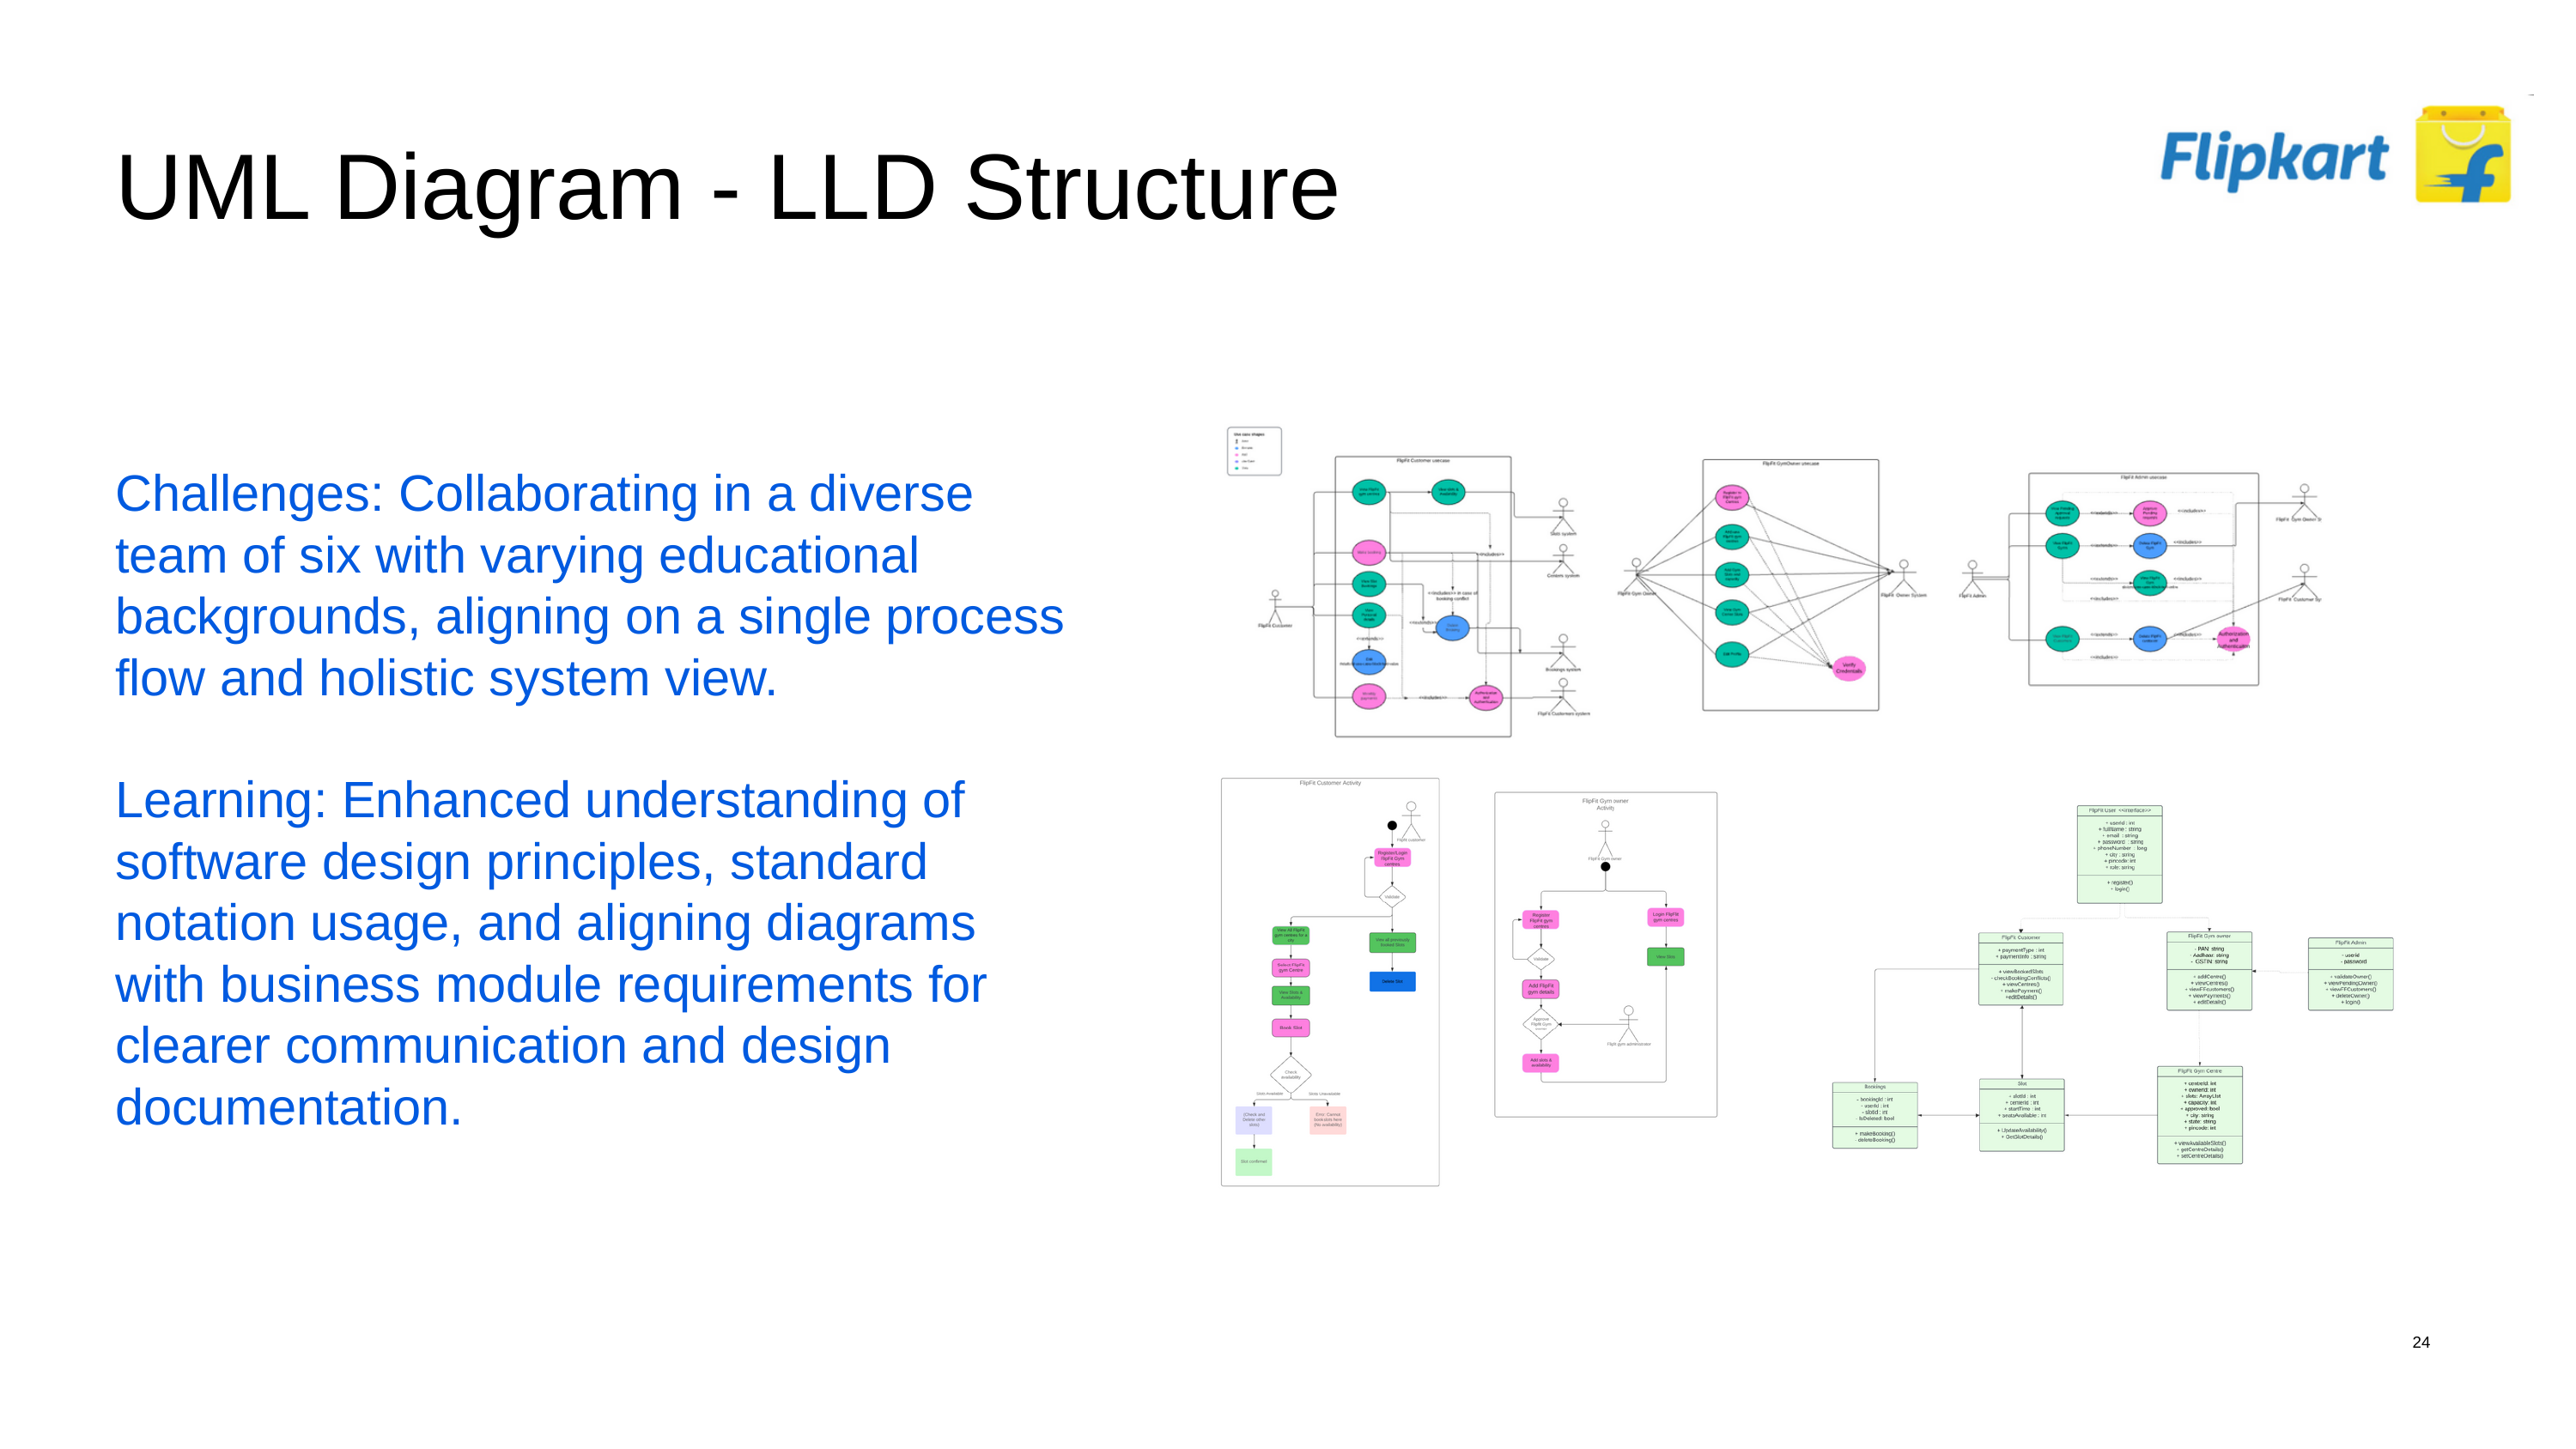

UML Diagram - LLD Structure

Challenges: Collaborating in a diverse team of six with varying educational backgrounds, aligning on a single process flow and holistic system view.

Learning: Enhanced understanding of software design principles, standard notation usage, and aligning diagrams with business module requirements for clearer communication and design documentation.

24